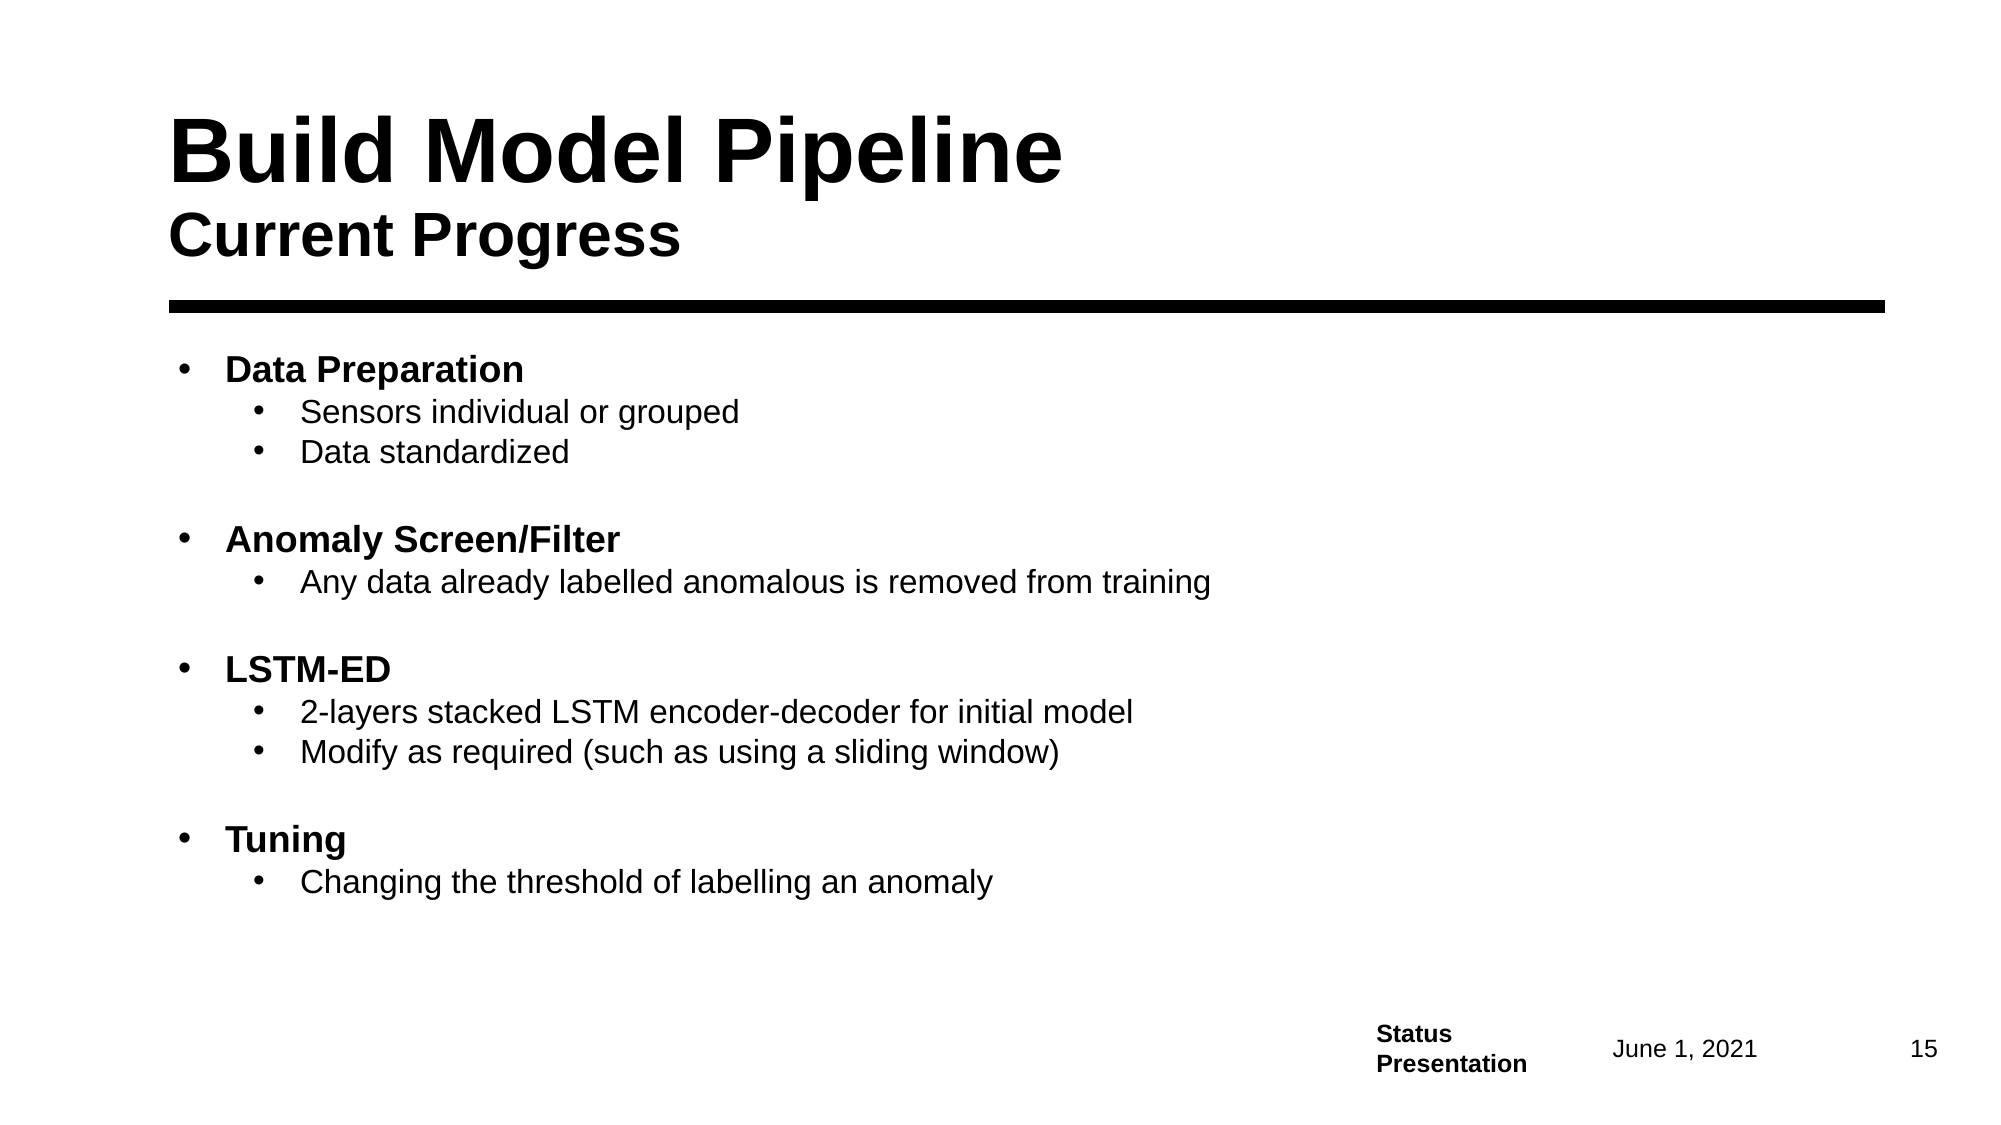

# Build Model Pipeline Current Progress
Data Preparation
Sensors individual or grouped
Data standardized

Anomaly Screen/Filter
Any data already labelled anomalous is removed from training

LSTM-ED
2-layers stacked LSTM encoder-decoder for initial model
Modify as required (such as using a sliding window)

Tuning
Changing the threshold of labelling an anomaly

June 1, 2021
15
Status Presentation